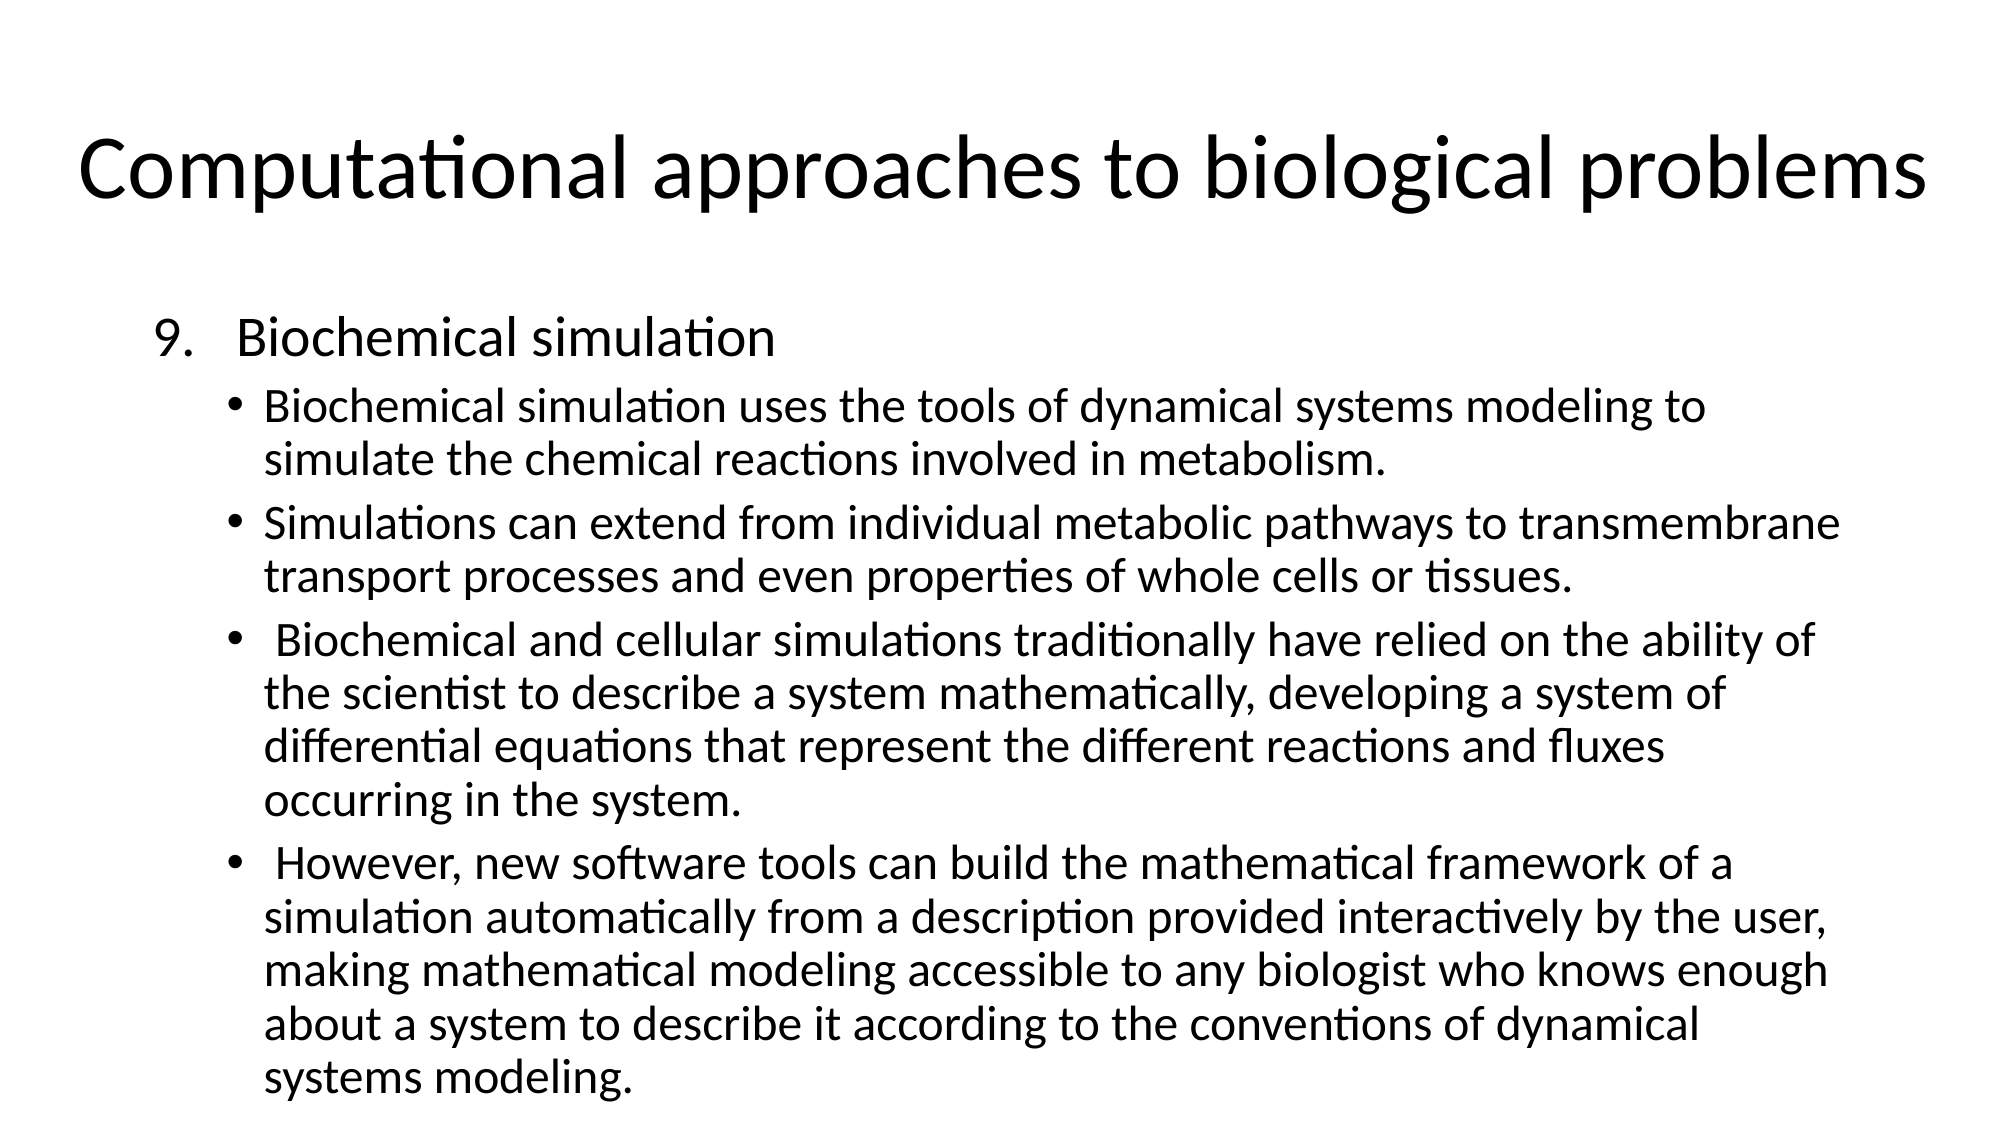

# Computational approaches to biological problems
Biochemical simulation
Biochemical simulation uses the tools of dynamical systems modeling to simulate the chemical reactions involved in metabolism.
Simulations can extend from individual metabolic pathways to transmembrane transport processes and even properties of whole cells or tissues.
 Biochemical and cellular simulations traditionally have relied on the ability of the scientist to describe a system mathematically, developing a system of differential equations that represent the different reactions and fluxes occurring in the system.
 However, new software tools can build the mathematical framework of a simulation automatically from a description provided interactively by the user, making mathematical modeling accessible to any biologist who knows enough about a system to describe it according to the conventions of dynamical systems modeling.